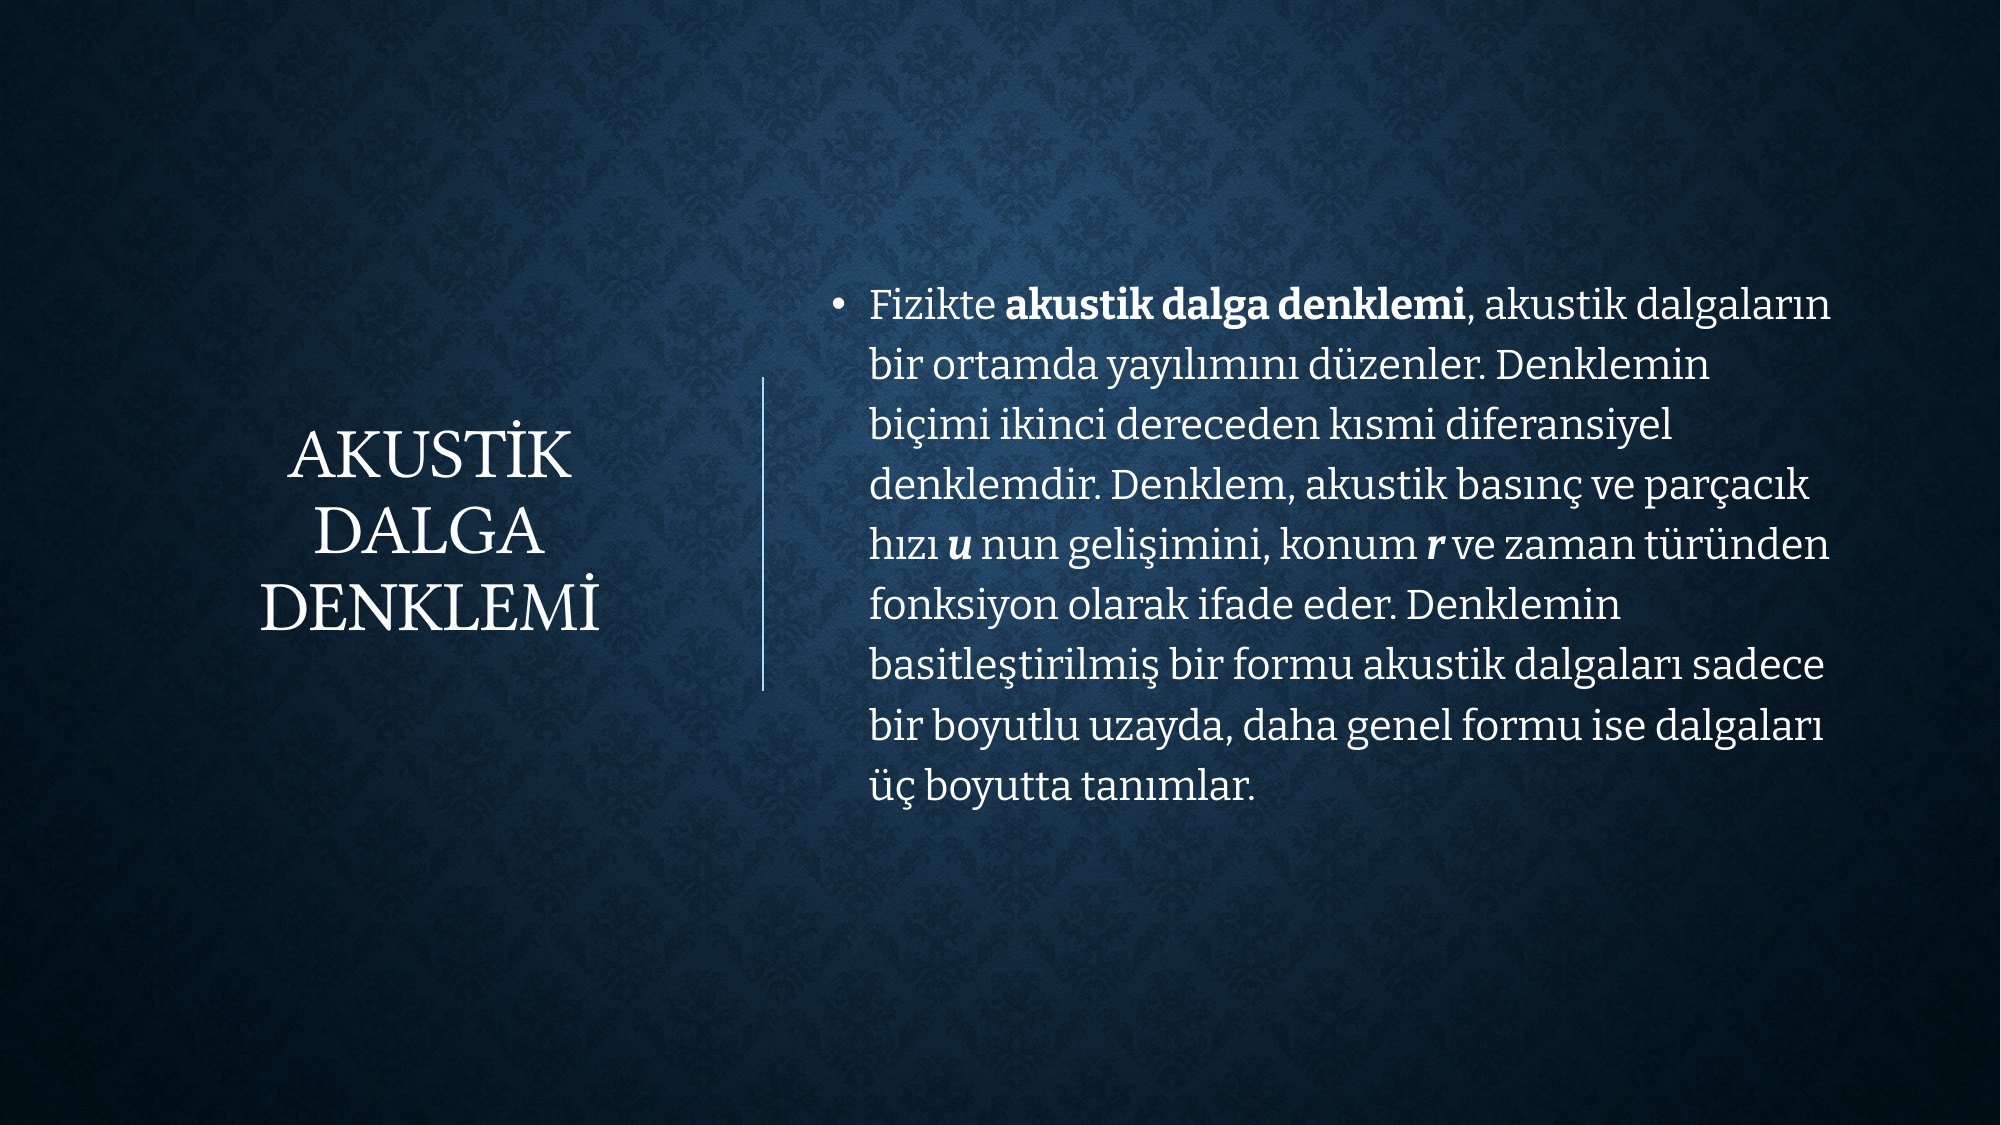

# Akustik dalga denklemi
Fizikte akustik dalga denklemi, akustik dalgaların bir ortamda yayılımını düzenler. Denklemin biçimi ikinci dereceden kısmi diferansiyel denklemdir. Denklem, akustik basınç ve parçacık hızı u nun gelişimini, konum r ve zaman türünden fonksiyon olarak ifade eder. Denklemin basitleştirilmiş bir formu akustik dalgaları sadece bir boyutlu uzayda, daha genel formu ise dalgaları üç boyutta tanımlar.